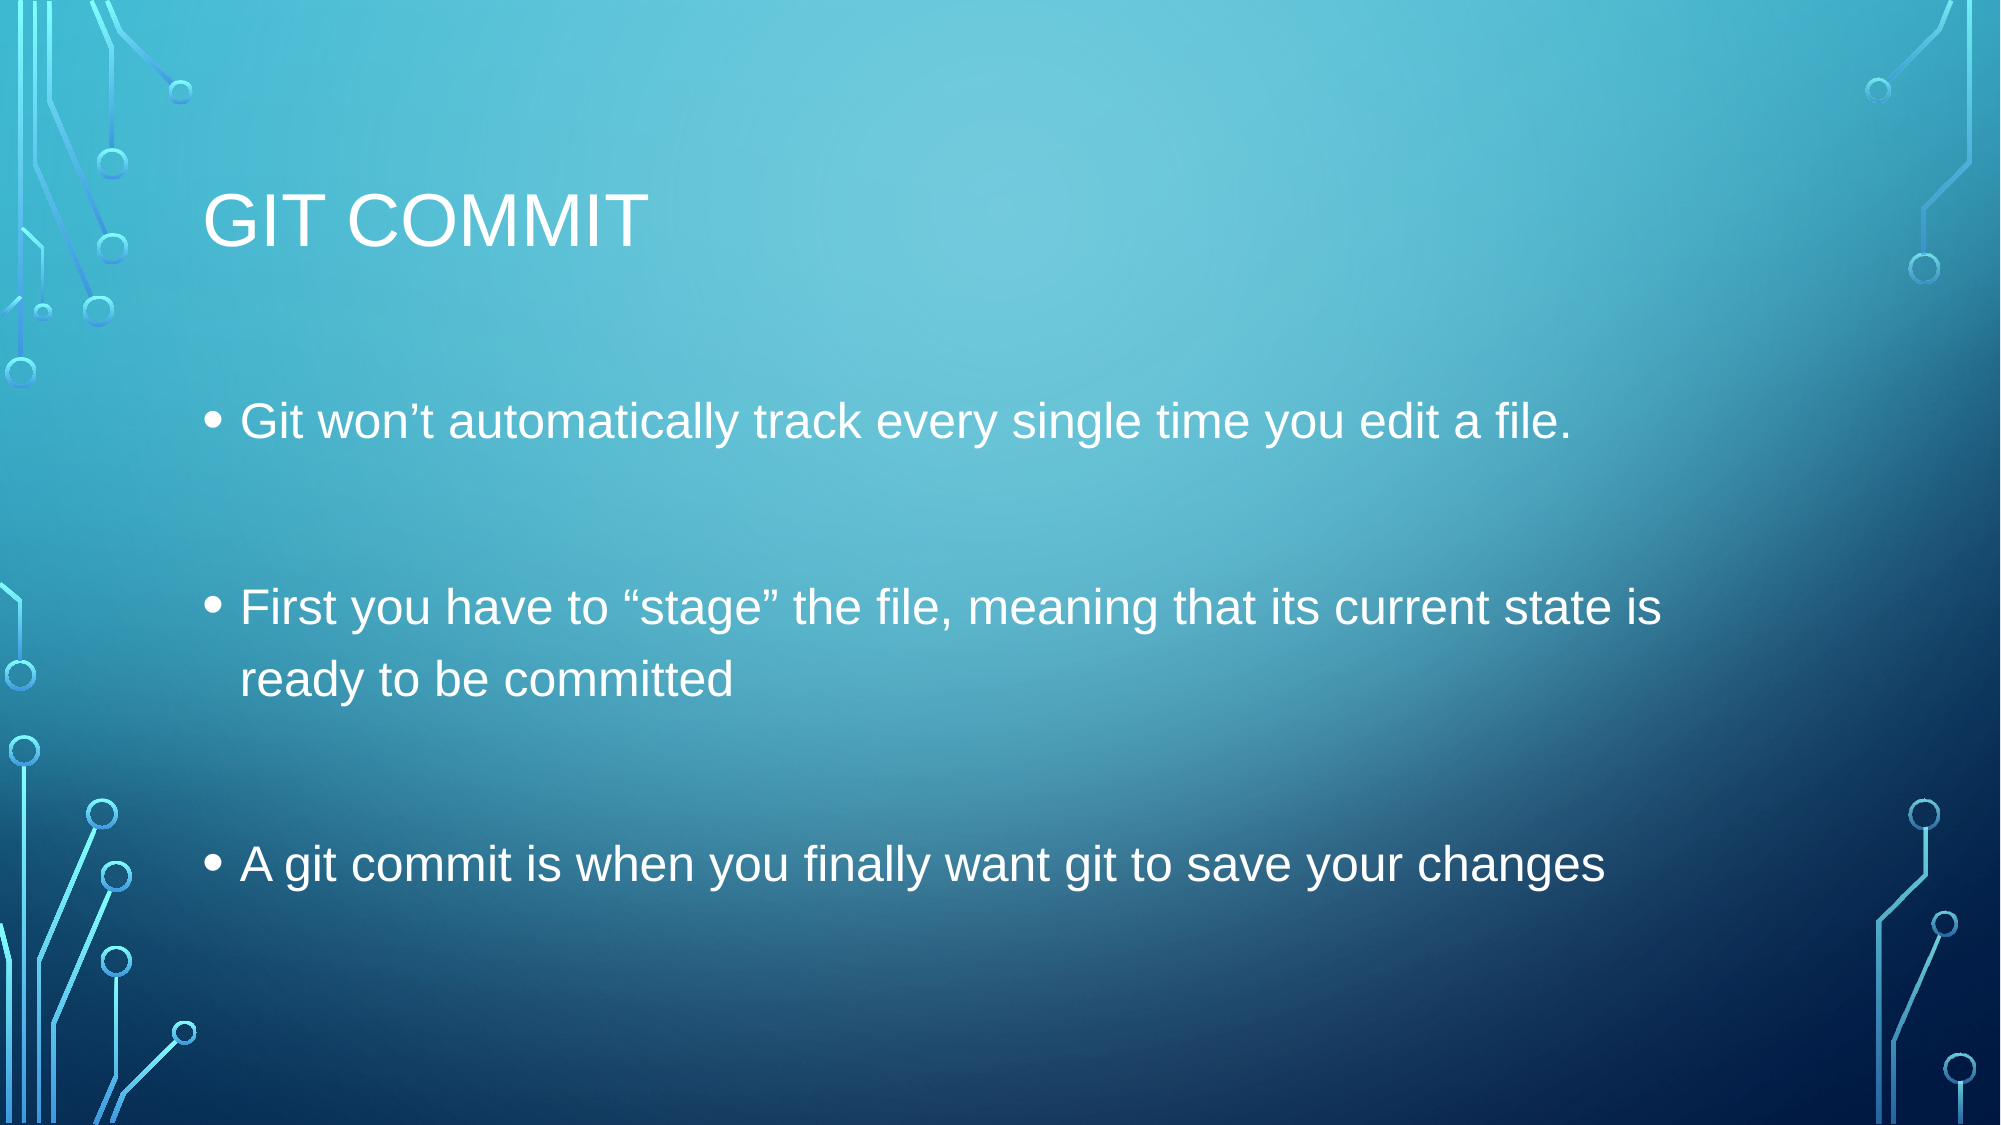

# Git commit
Git won’t automatically track every single time you edit a file.

First you have to “stage” the file, meaning that its current state is ready to be committed

A git commit is when you finally want git to save your changes